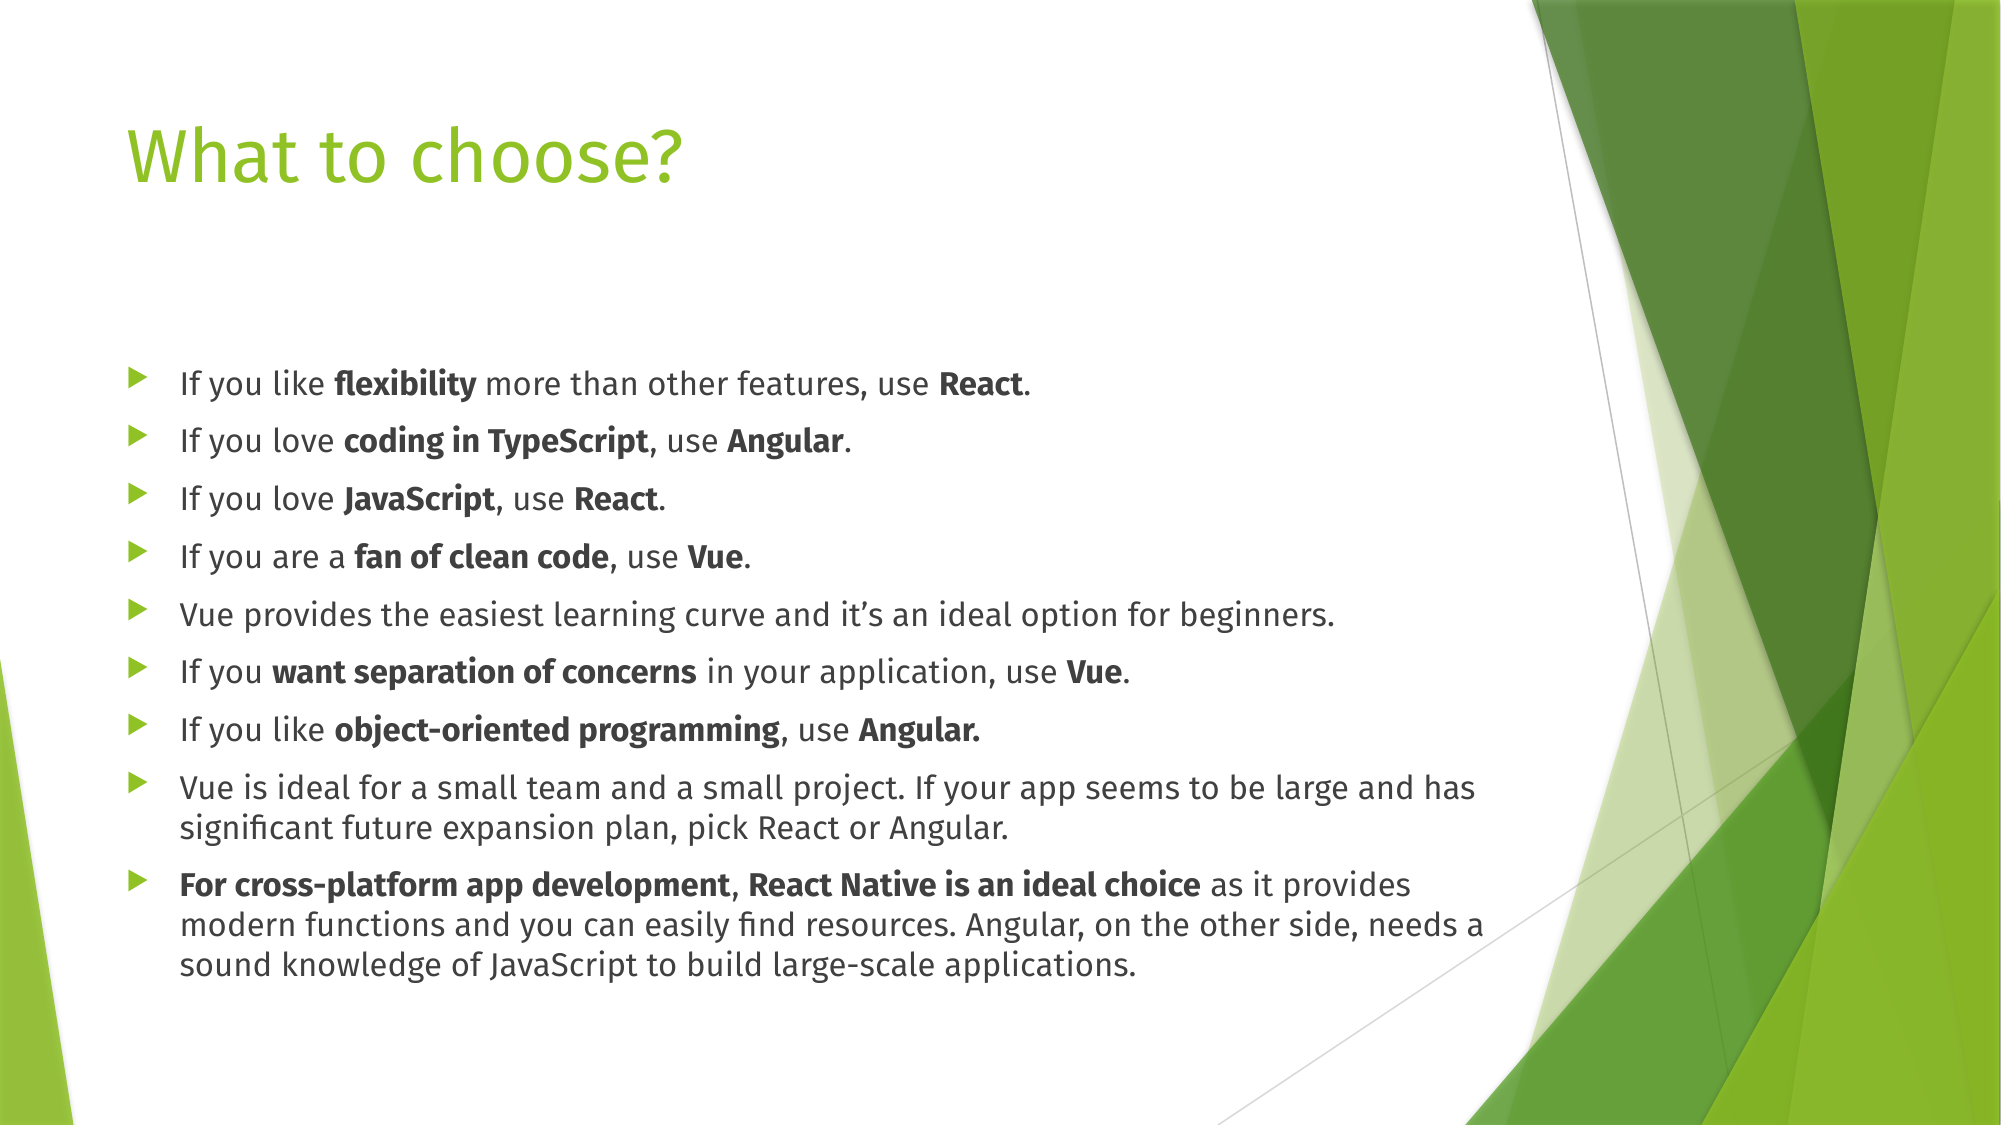

# What to choose?
If you like flexibility more than other features, use React.
If you love coding in TypeScript, use Angular.
If you love JavaScript, use React.
If you are a fan of clean code, use Vue.
Vue provides the easiest learning curve and it’s an ideal option for beginners.
If you want separation of concerns in your application, use Vue.
If you like object-oriented programming, use Angular.
Vue is ideal for a small team and a small project. If your app seems to be large and has significant future expansion plan, pick React or Angular.
For cross-platform app development, React Native is an ideal choice as it provides modern functions and you can easily find resources. Angular, on the other side, needs a sound knowledge of JavaScript to build large-scale applications.